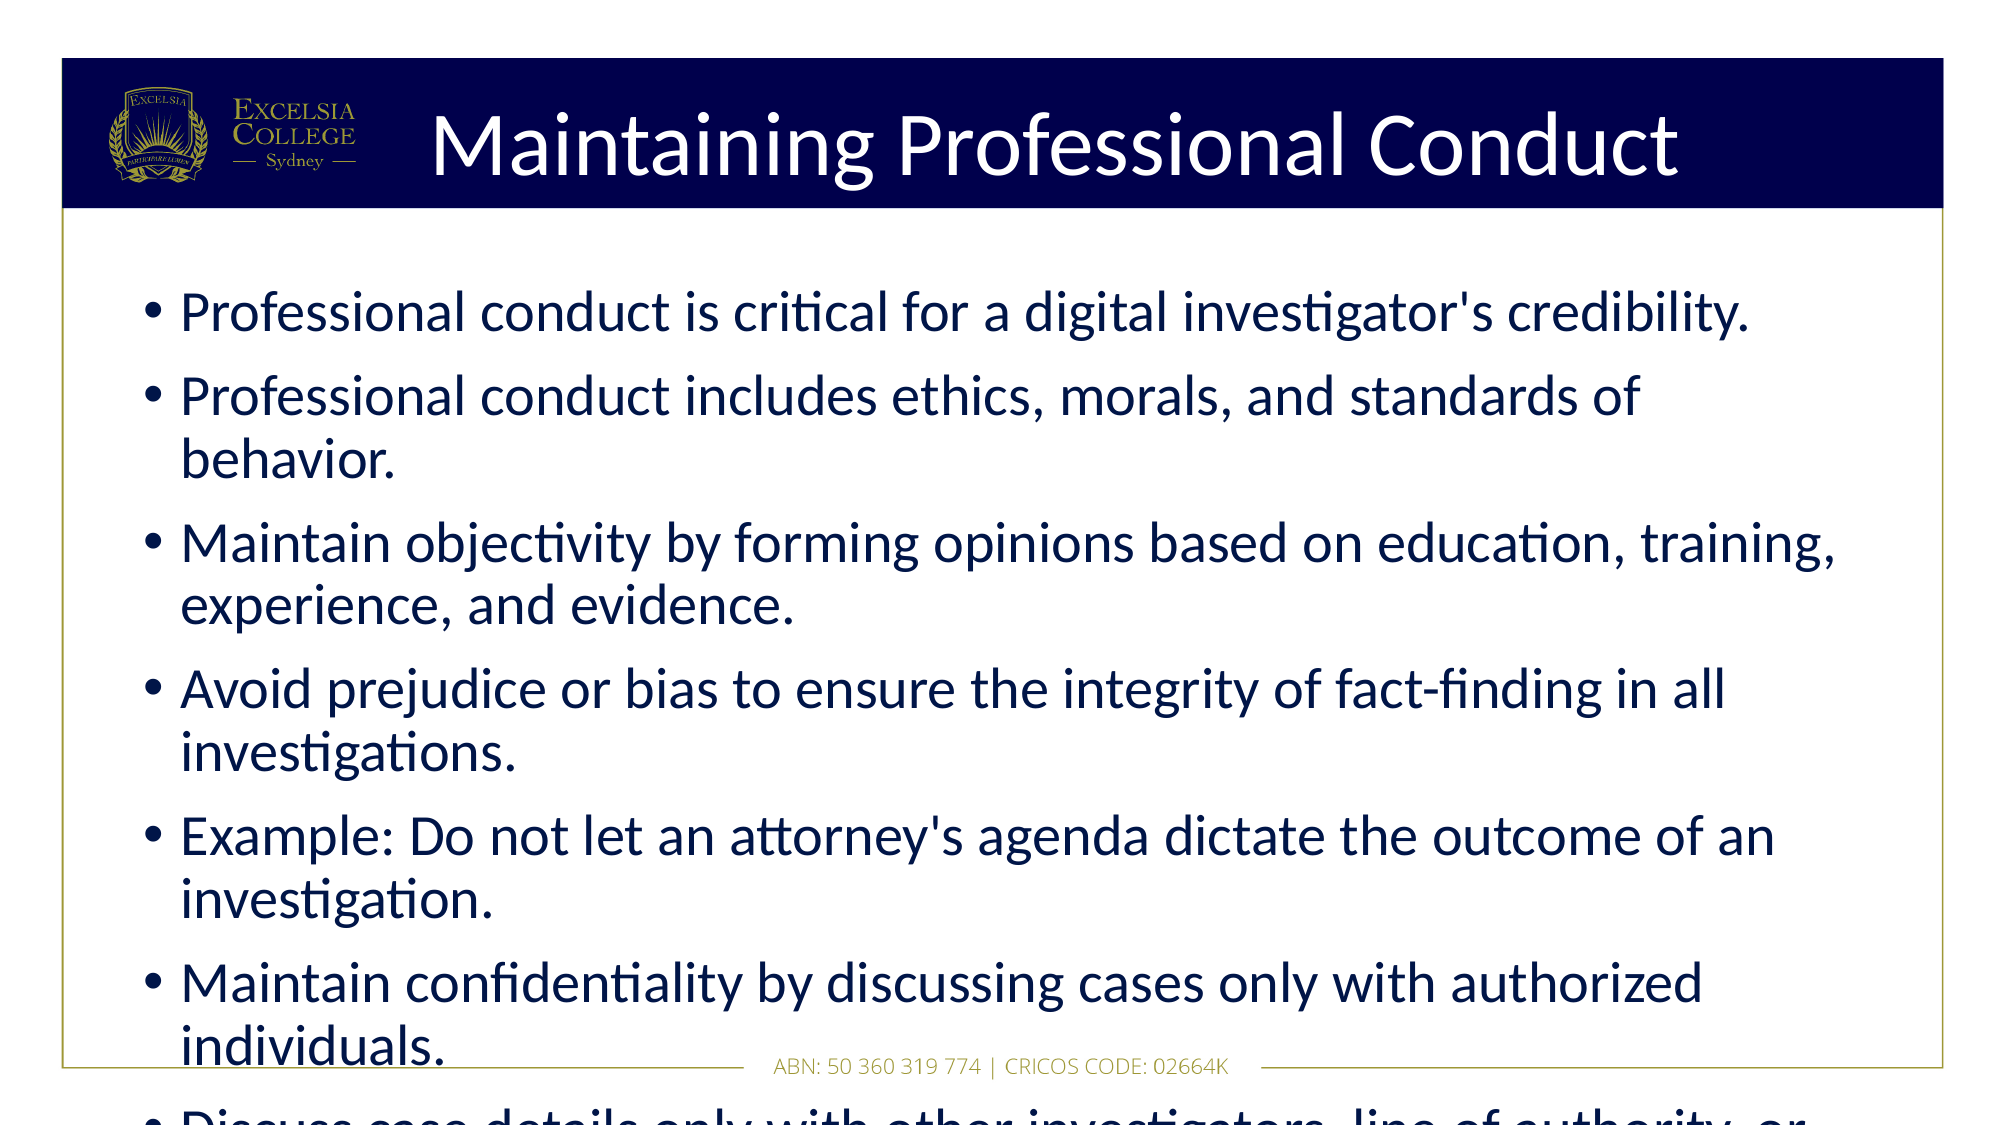

# Maintaining Professional Conduct
Professional conduct is critical for a digital investigator's credibility.
Professional conduct includes ethics, morals, and standards of behavior.
Maintain objectivity by forming opinions based on education, training, experience, and evidence.
Avoid prejudice or bias to ensure the integrity of fact-finding in all investigations.
Example: Do not let an attorney's agenda dictate the outcome of an investigation.
Maintain confidentiality by discussing cases only with authorized individuals.
Discuss case details only with other investigators, line of authority, or with attorney approval.
Avoid sharing specifics with unauthorized people to prevent case damage.
Confidentiality is critical in private-sector environments, especially with terminated employees.
Breach of confidentiality could lead to legal liability for the company.
In civil cases that become criminal, unauthorized disclosure of evidence can damage the case.
Attorney-work-product rule applies: communicate only with attorney or team members.
Enhance professional conduct through continuous education and training.
Stay current with technical changes in hardware, software, networking, and forensic tools.
Attend workshops, conferences, and vendor courses to improve skills.
Pursue certifications or advanced degrees in computing, business law, or e-commerce.
Membership in professional organizations adds to credentials and provides access to resources.
Keep up to date with publications on digital forensics tools and techniques.
Maintain honesty and integrity in all aspects of professional and personal life.
Indiscreet actions can damage reputation and provide opportunities for discrediting during legal proceedings.